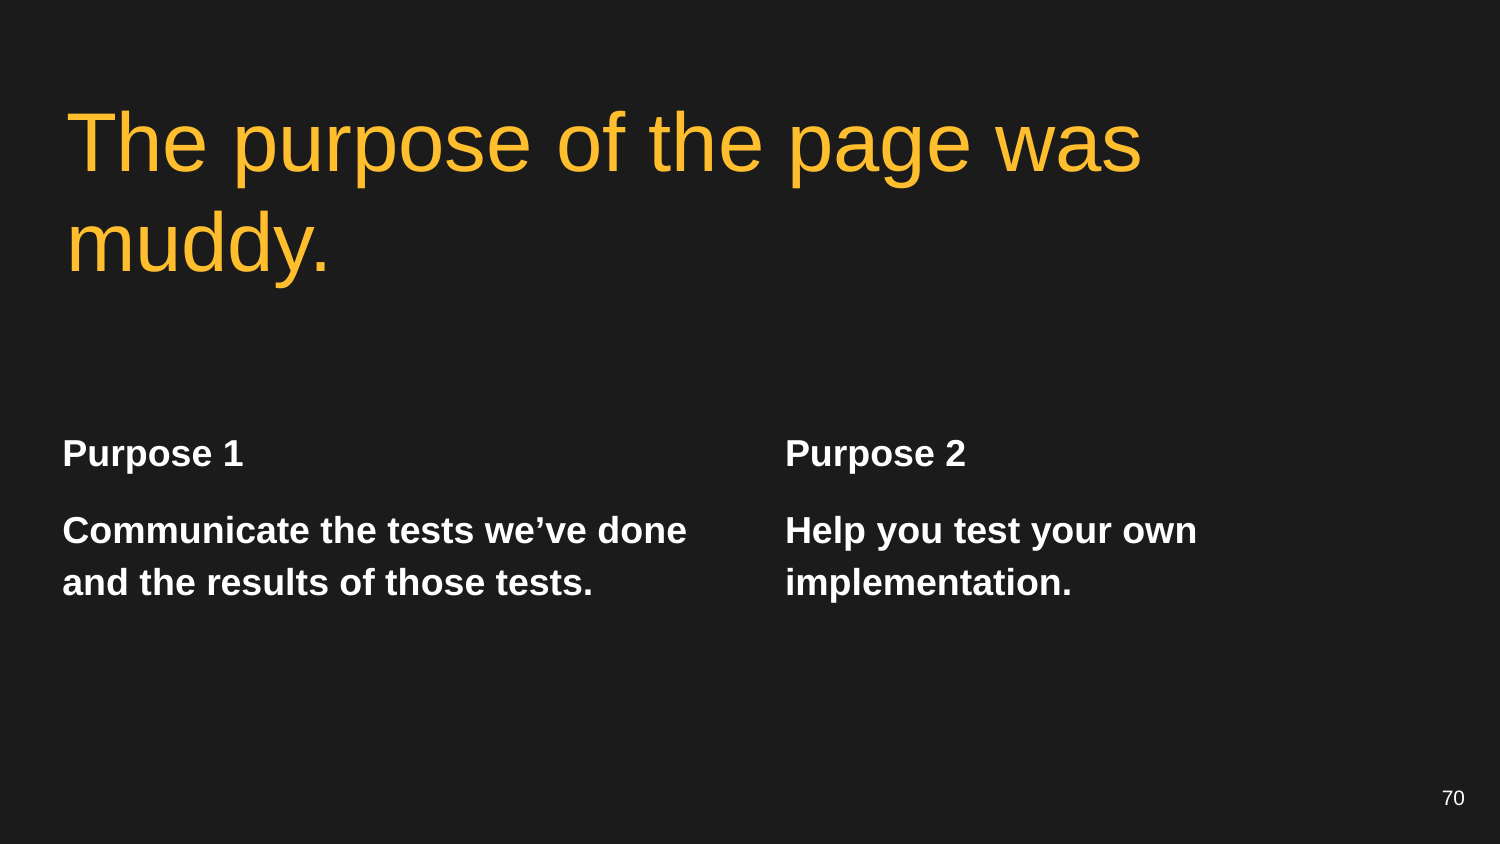

# The purpose of the page was muddy.
Purpose 1
Communicate the tests we’ve done and the results of those tests.
Purpose 2
Help you test your own implementation.
70